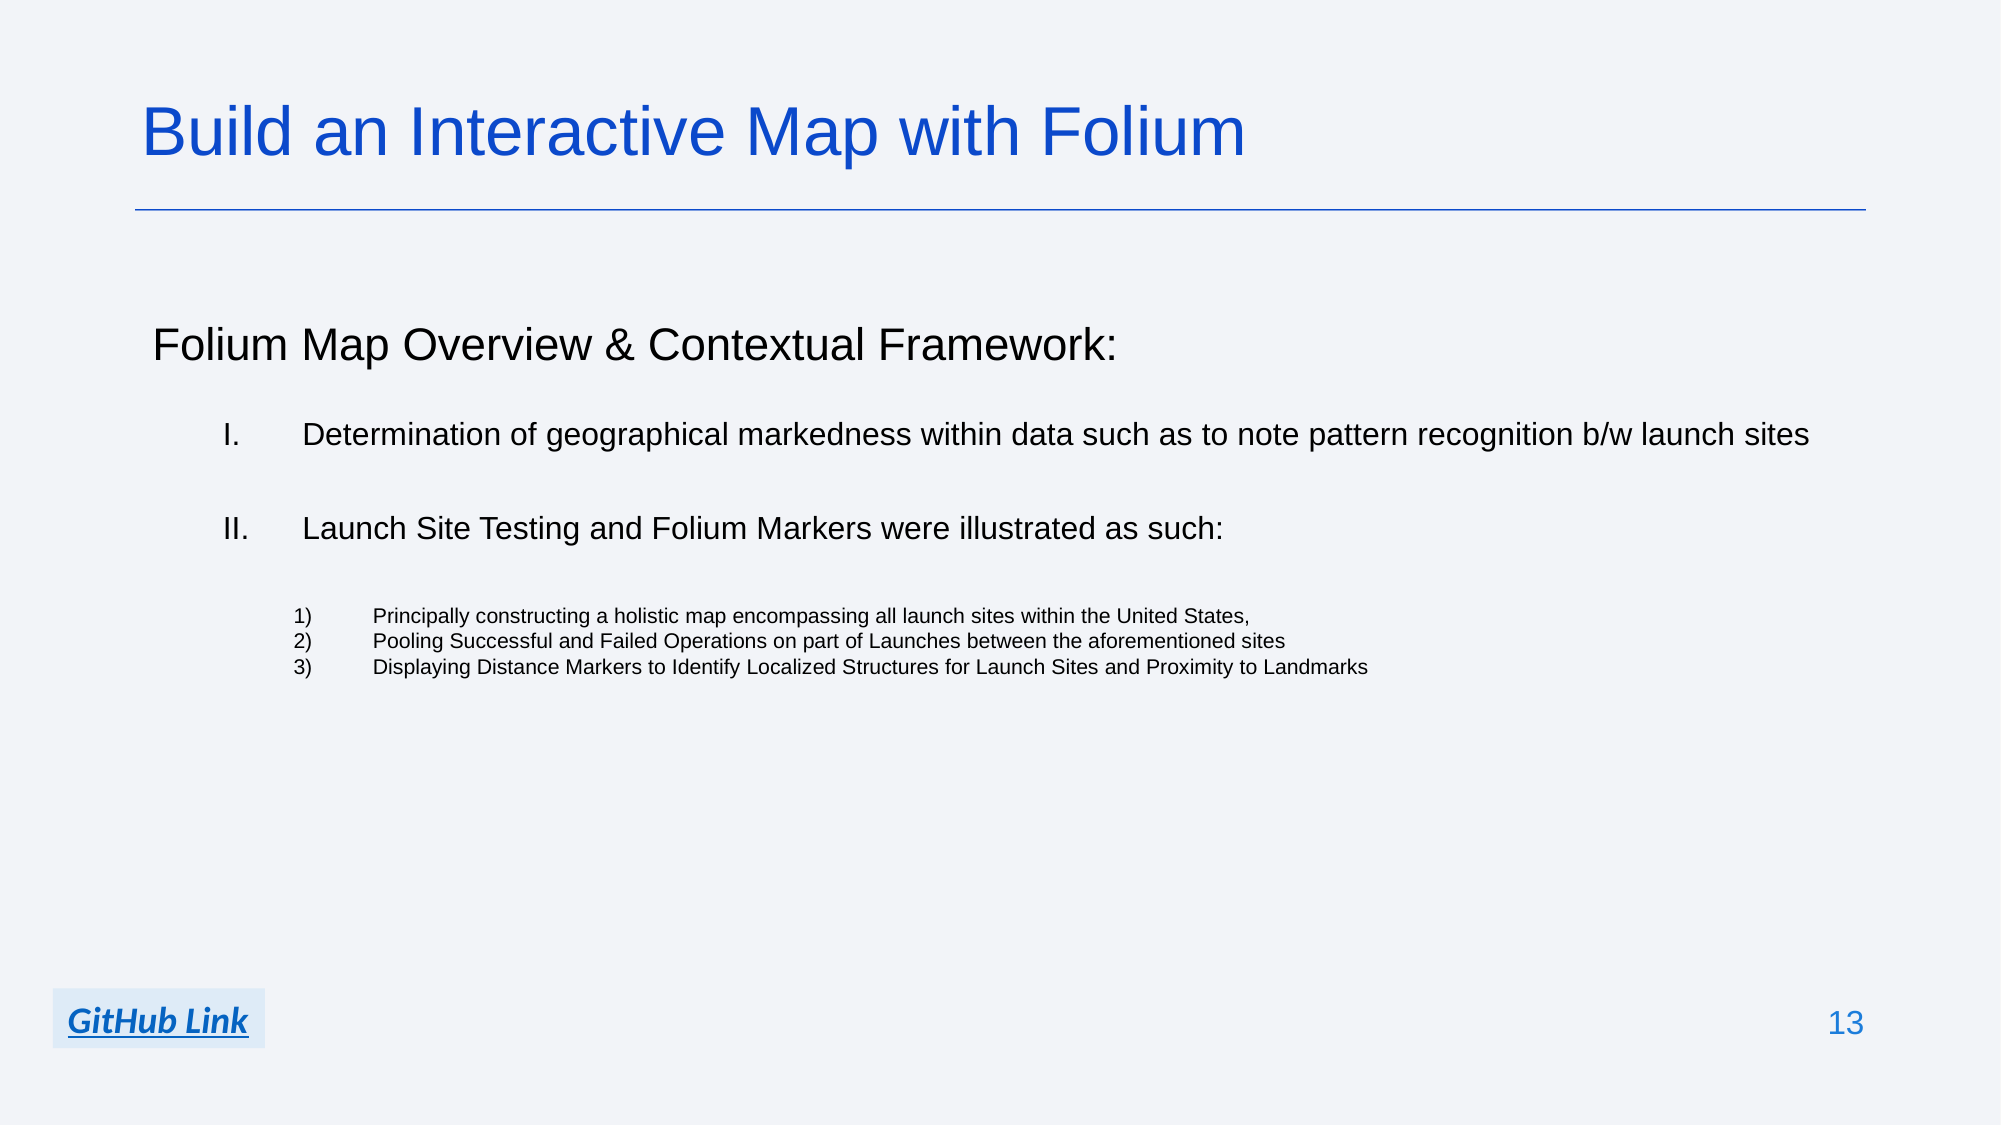

Build an Interactive Map with Folium
Folium Map Overview & Contextual Framework:

Determination of geographical markedness within data such as to note pattern recognition b/w launch sites

Launch Site Testing and Folium Markers were illustrated as such:

Principally constructing a holistic map encompassing all launch sites within the United States,
Pooling Successful and Failed Operations on part of Launches between the aforementioned sites
Displaying Distance Markers to Identify Localized Structures for Launch Sites and Proximity to Landmarks

13
GitHub Link